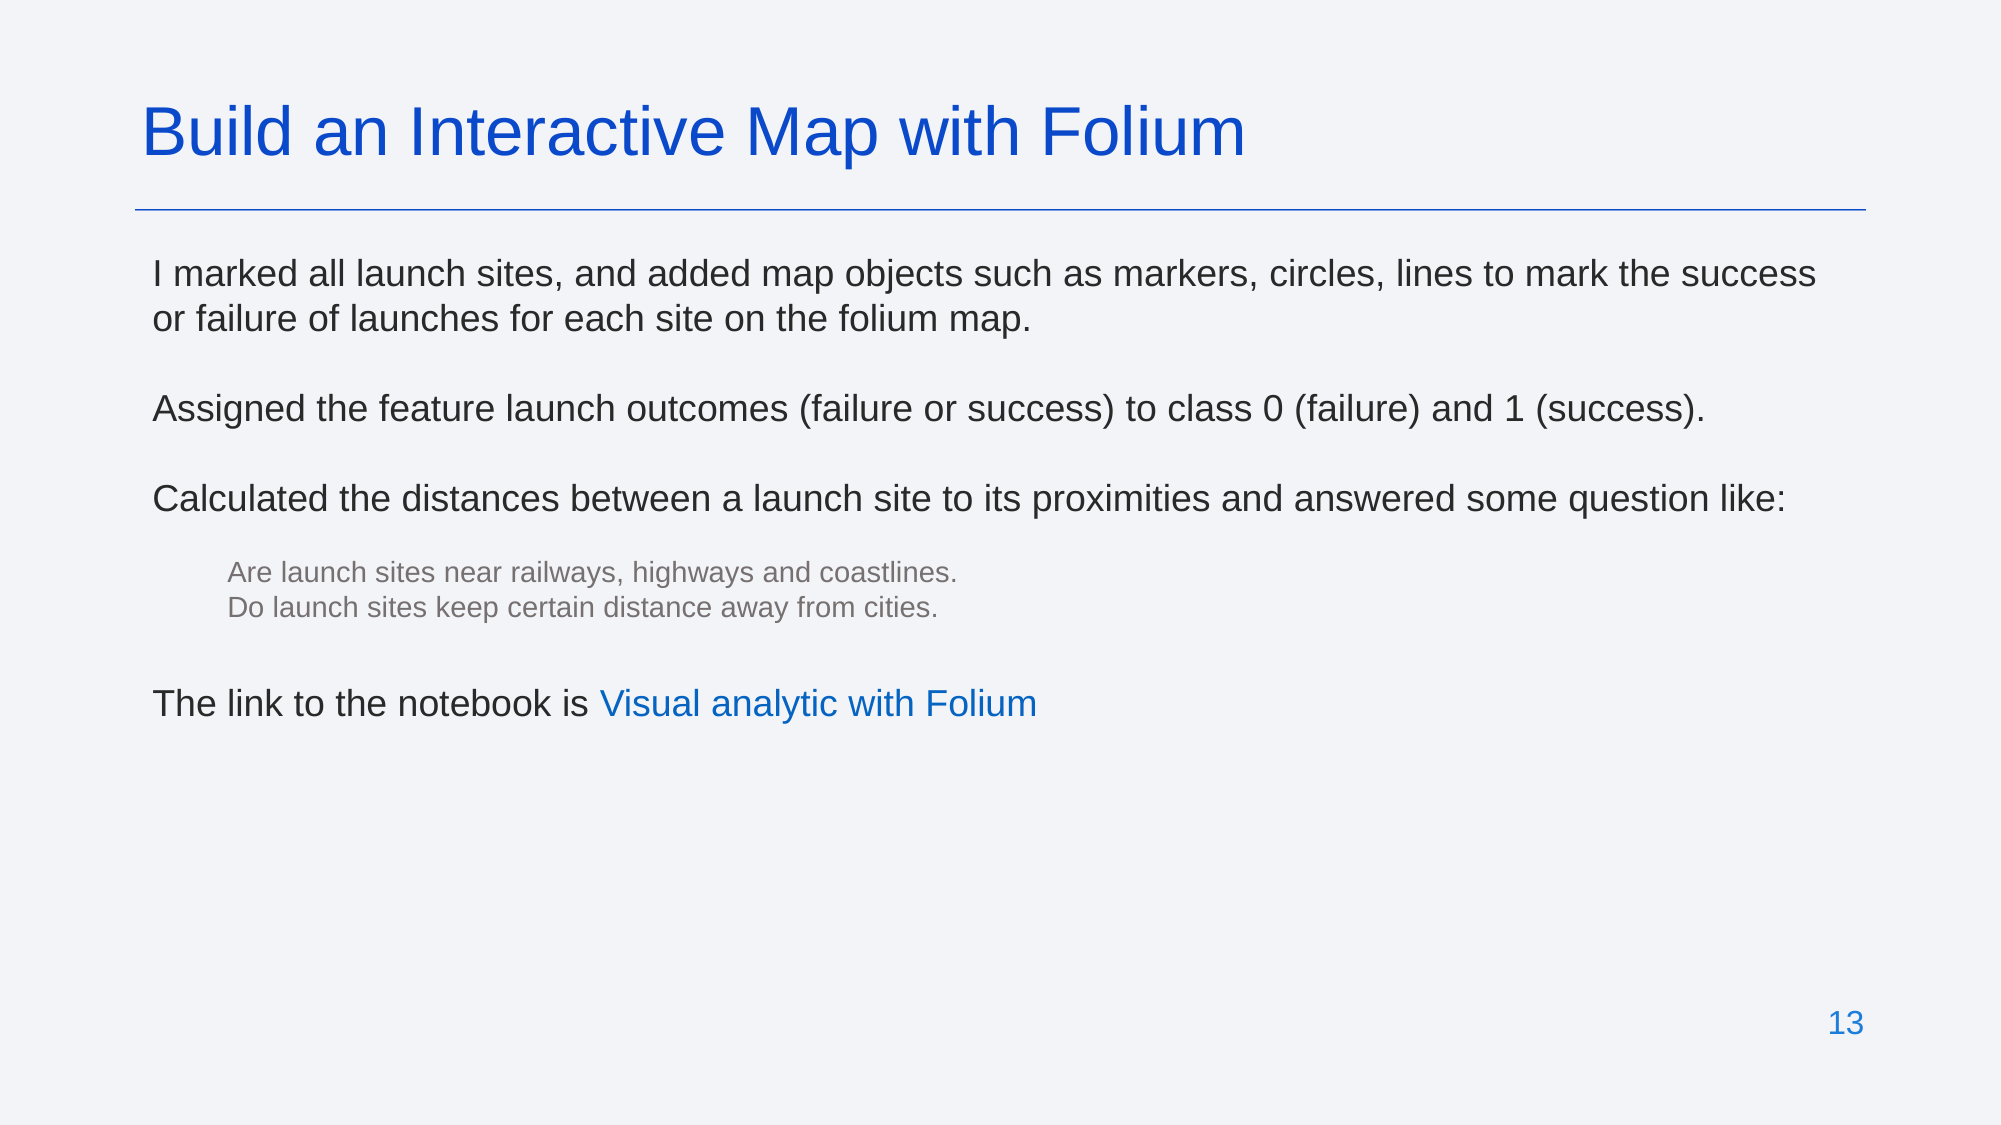

Build an Interactive Map with Folium
I marked all launch sites, and added map objects such as markers, circles, lines to mark the success or failure of launches for each site on the folium map.

Assigned the feature launch outcomes (failure or success) to class 0 (failure) and 1 (success).

Calculated the distances between a launch site to its proximities and answered some question like:

Are launch sites near railways, highways and coastlines.
Do launch sites keep certain distance away from cities.

The link to the notebook is Visual analytic with Folium

13